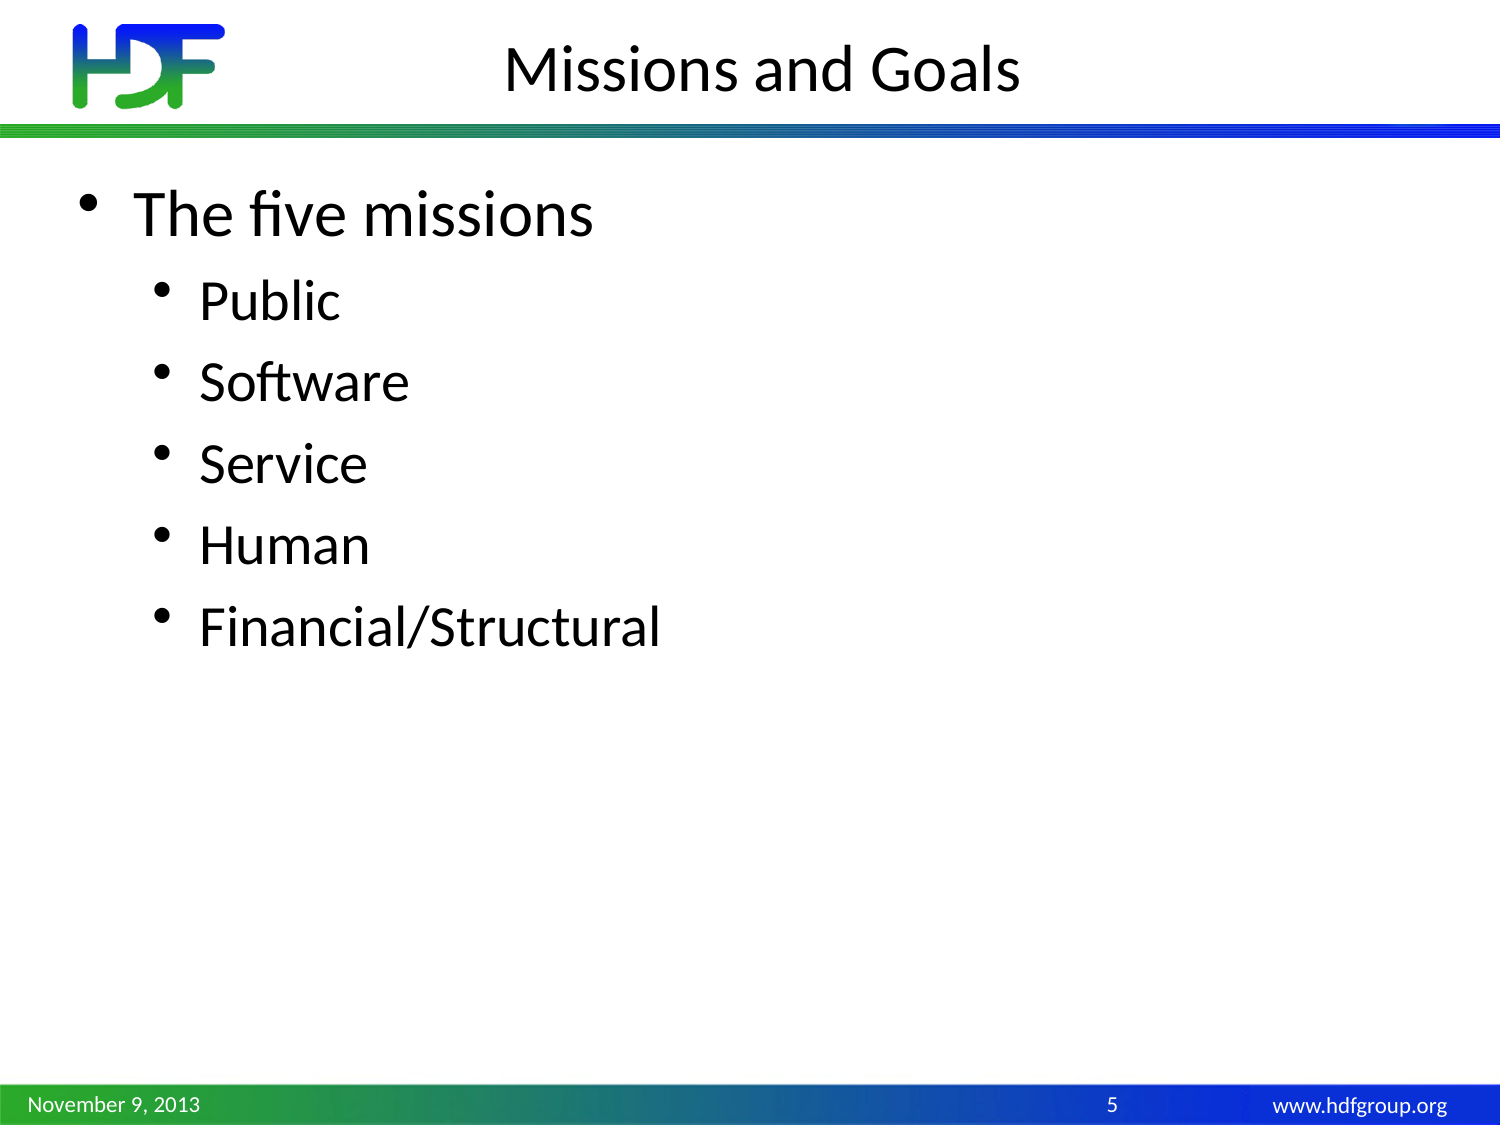

# Missions and Goals
The five missions
Public
Software
Service
Human
Financial/Structural
November 9, 2013
5